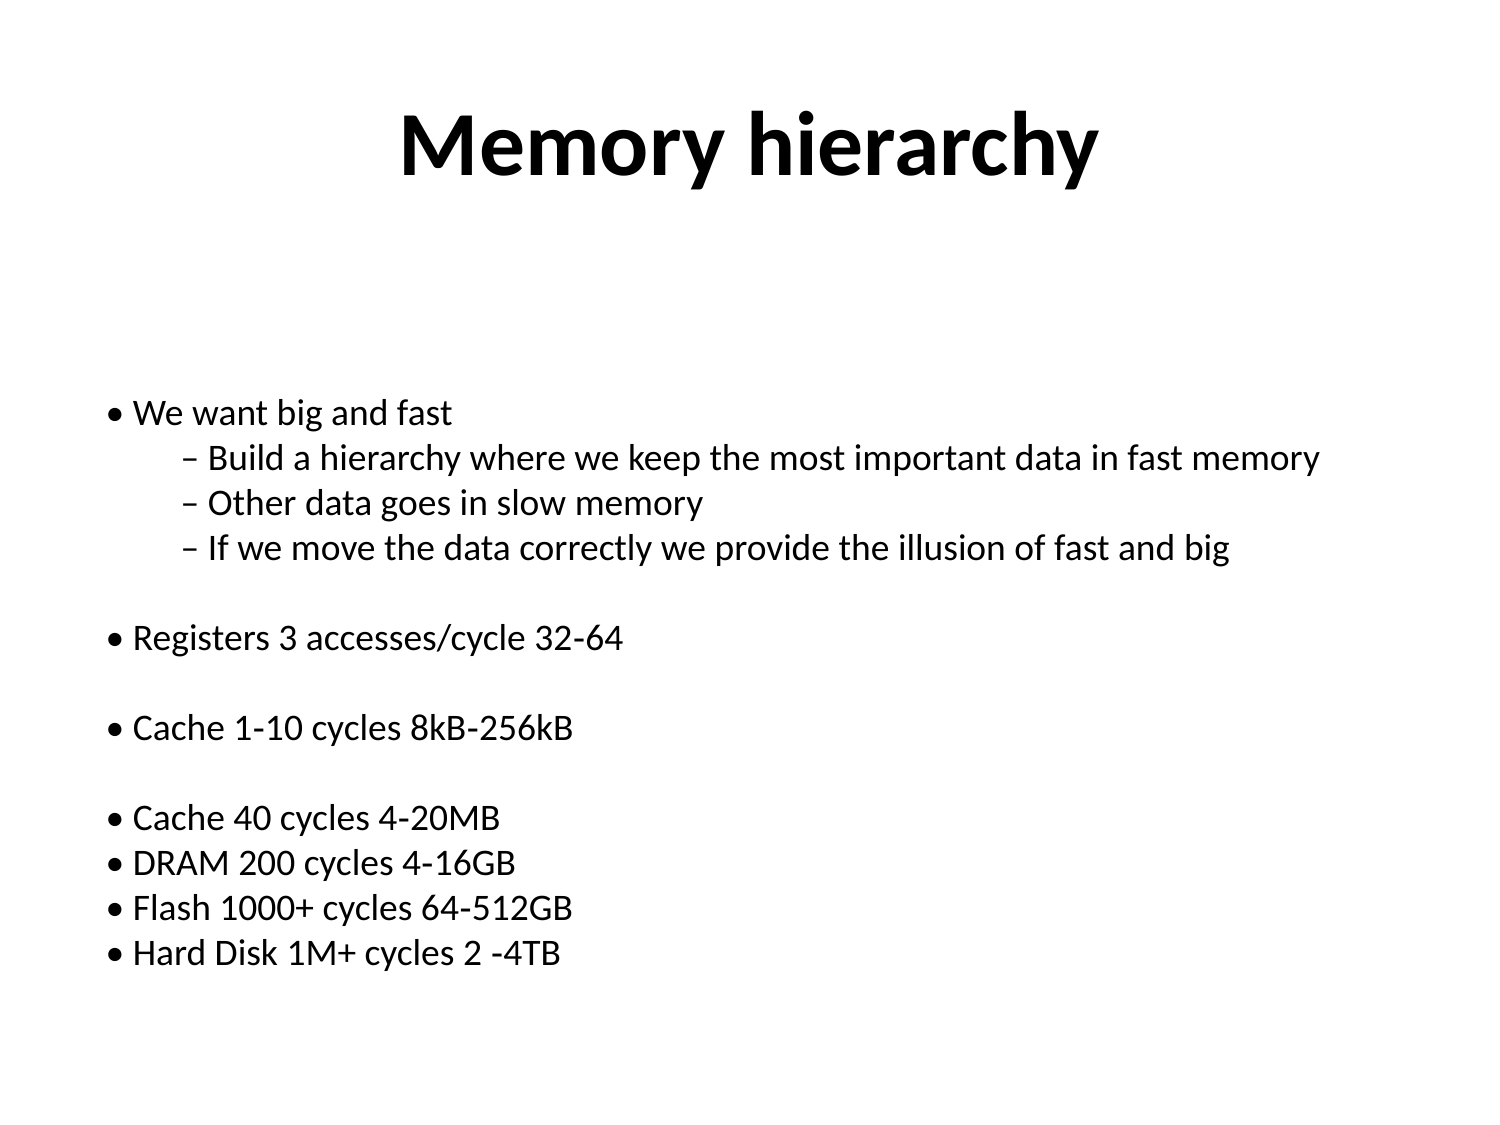

# Memory hierarchy
• We want big and fast
– Build a hierarchy where we keep the most important data in fast memory
– Other data goes in slow memory
– If we move the data correctly we provide the illusion of fast and big

• Registers 3 accesses/cycle 32­‐64

• Cache 1­‐10 cycles 8kB­‐256kB

• Cache 40 cycles 4­‐20MB
• DRAM 200 cycles 4­‐16GB
• Flash 1000+ cycles 64­‐512GB
• Hard Disk 1M+ cycles 2 ­‐4TB